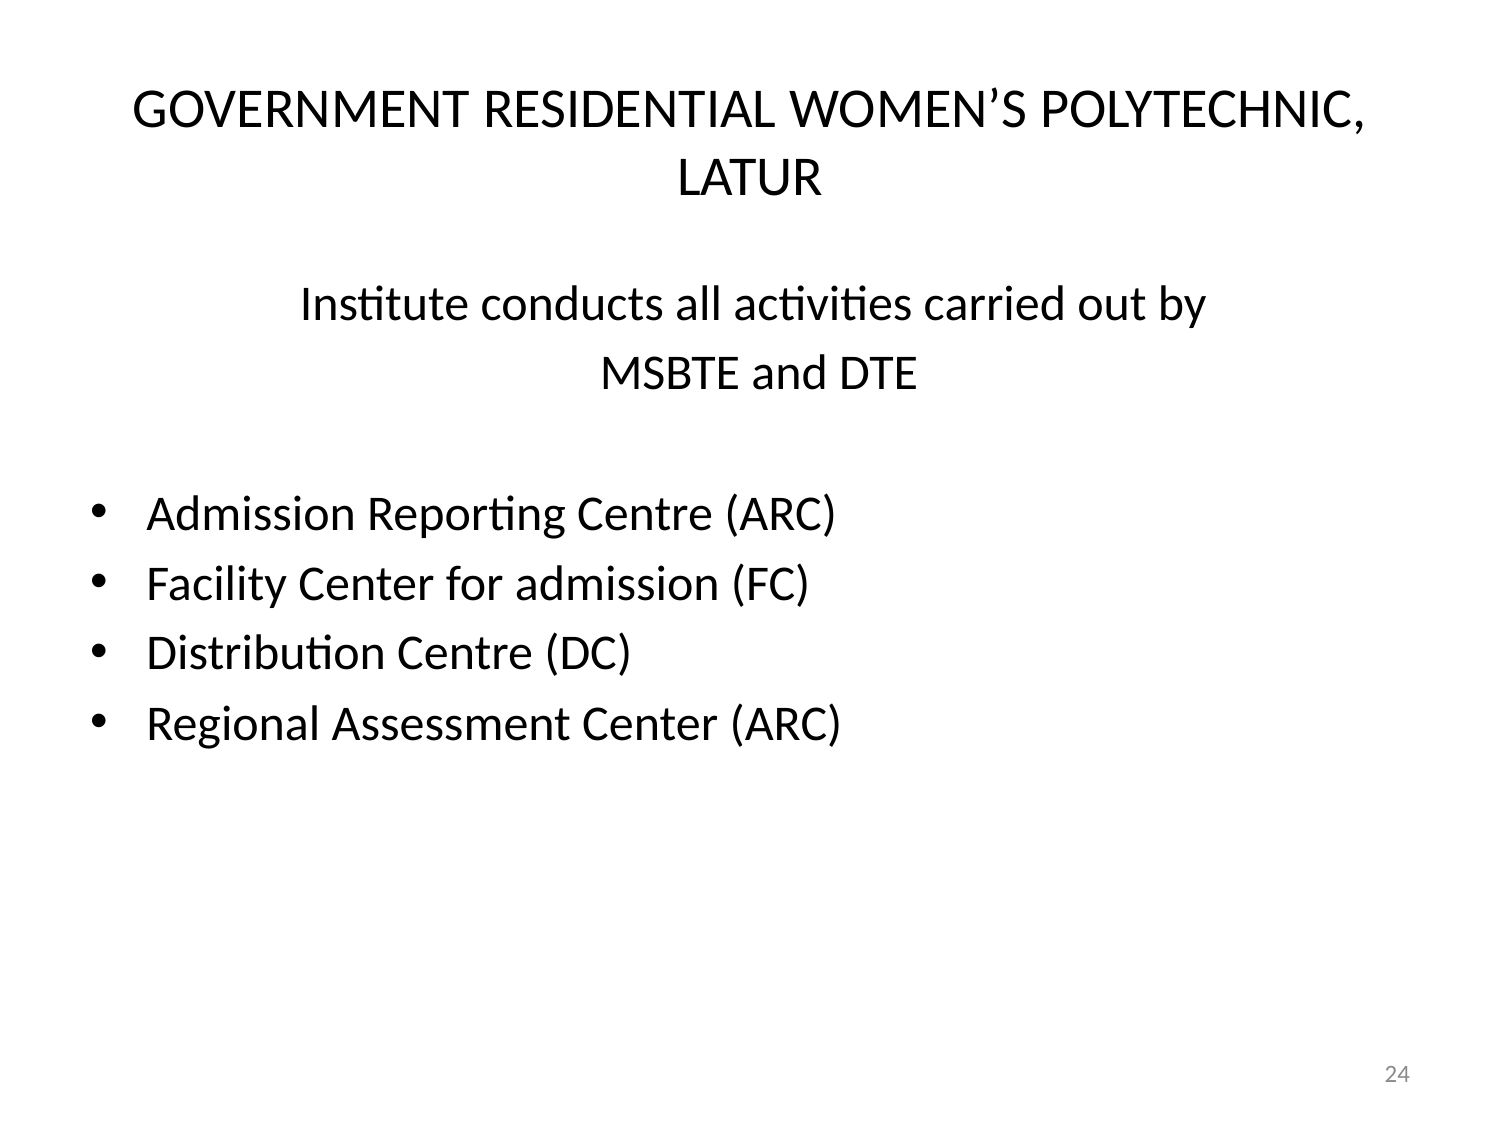

# GOVERNMENT RESIDENTIAL WOMEN’S POLYTECHNIC, LATUR
Institute conducts all activities carried out by
MSBTE and DTE

Admission Reporting Centre (ARC)
Facility Center for admission (FC)
Distribution Centre (DC)
Regional Assessment Center (ARC)

24